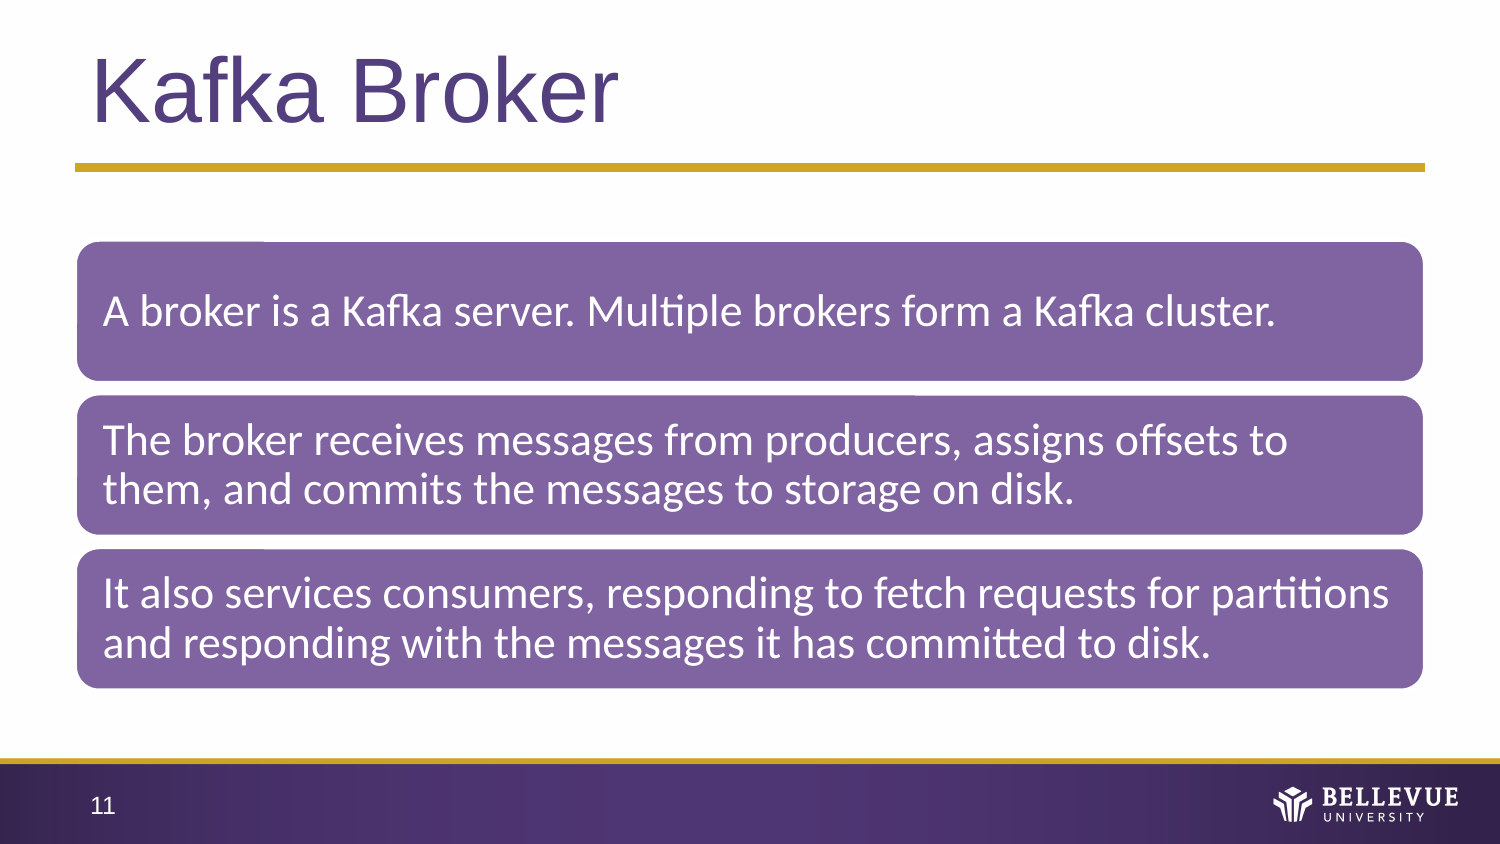

# Kafka Broker
A broker is a Kafka server. Multiple brokers form a Kafka cluster.
The broker receives messages from producers, assigns offsets to them, and commits the messages to storage on disk.
It also services consumers, responding to fetch requests for partitions and responding with the messages it has committed to disk.